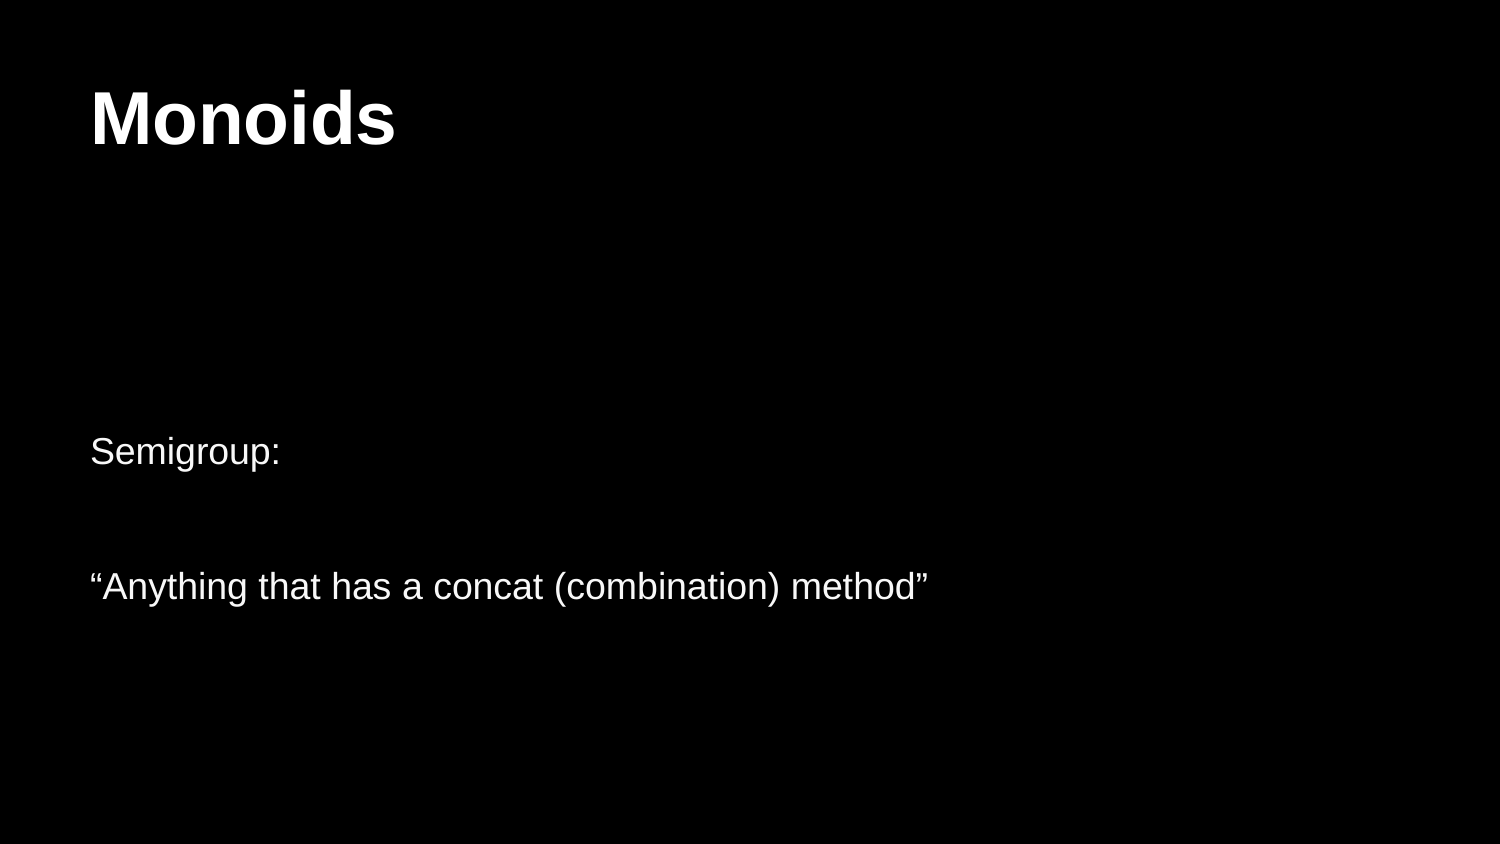

# Monoids
Semigroup:

“Anything that has a concat (combination) method”